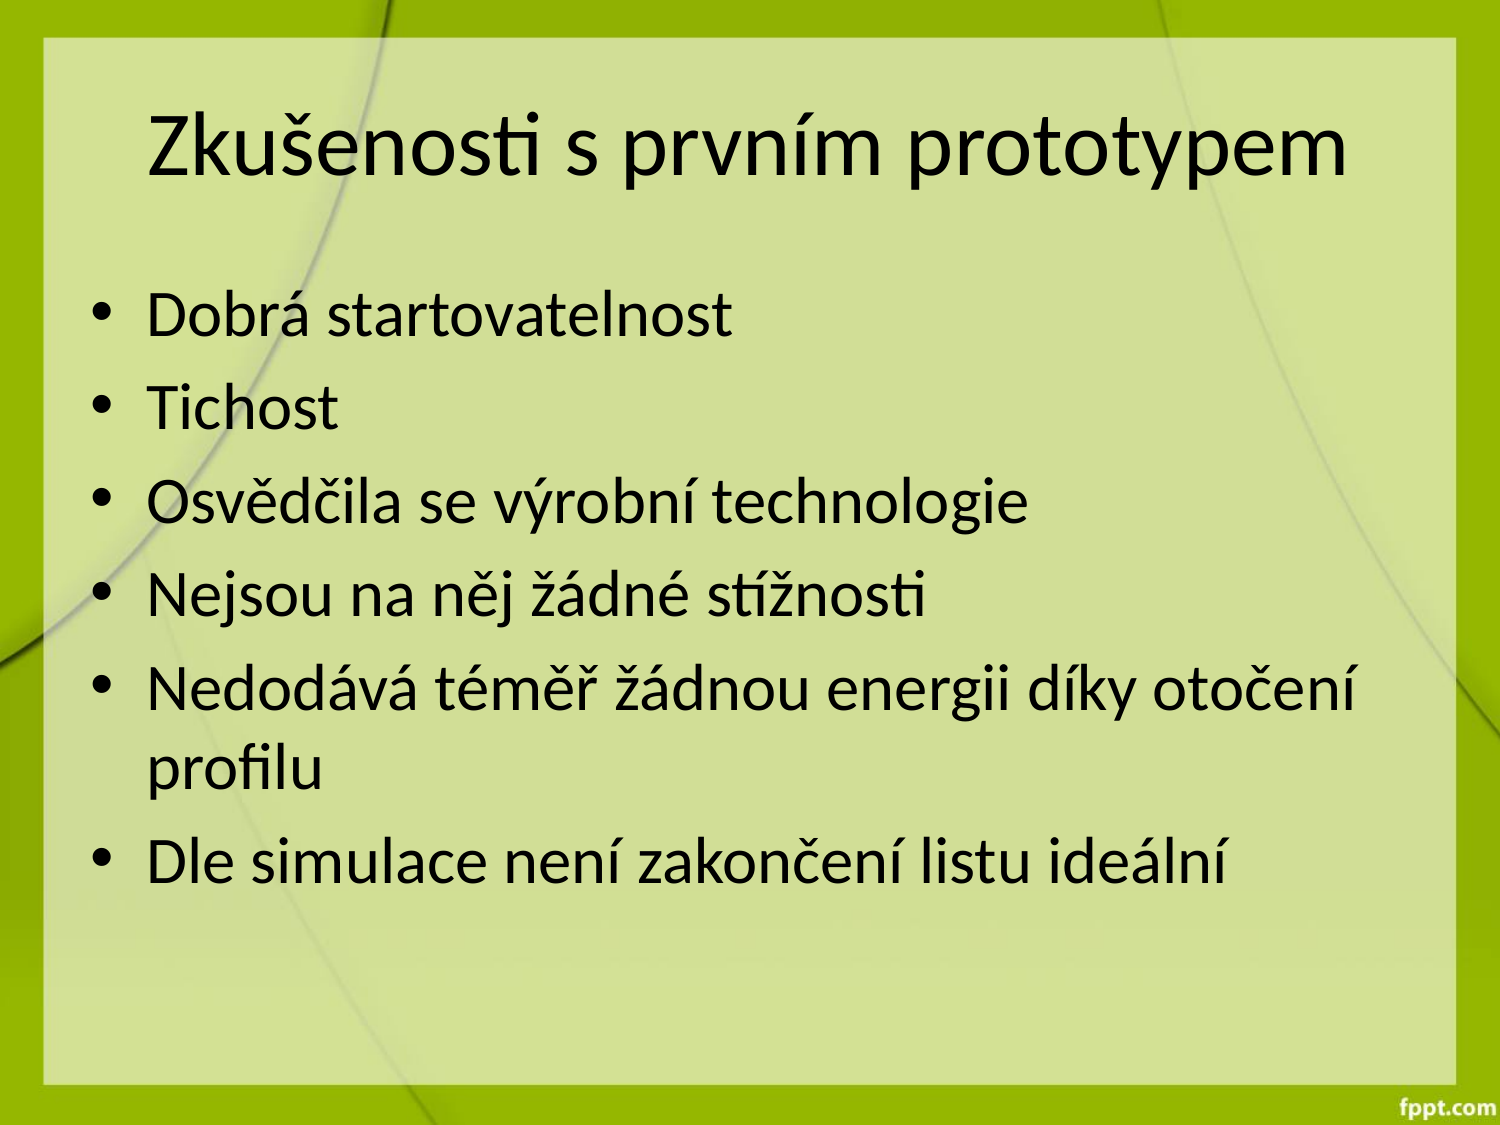

# Zkušenosti s prvním prototypem
Dobrá startovatelnost
Tichost
Osvědčila se výrobní technologie
Nejsou na něj žádné stížnosti
Nedodává téměř žádnou energii díky otočení profilu
Dle simulace není zakončení listu ideální